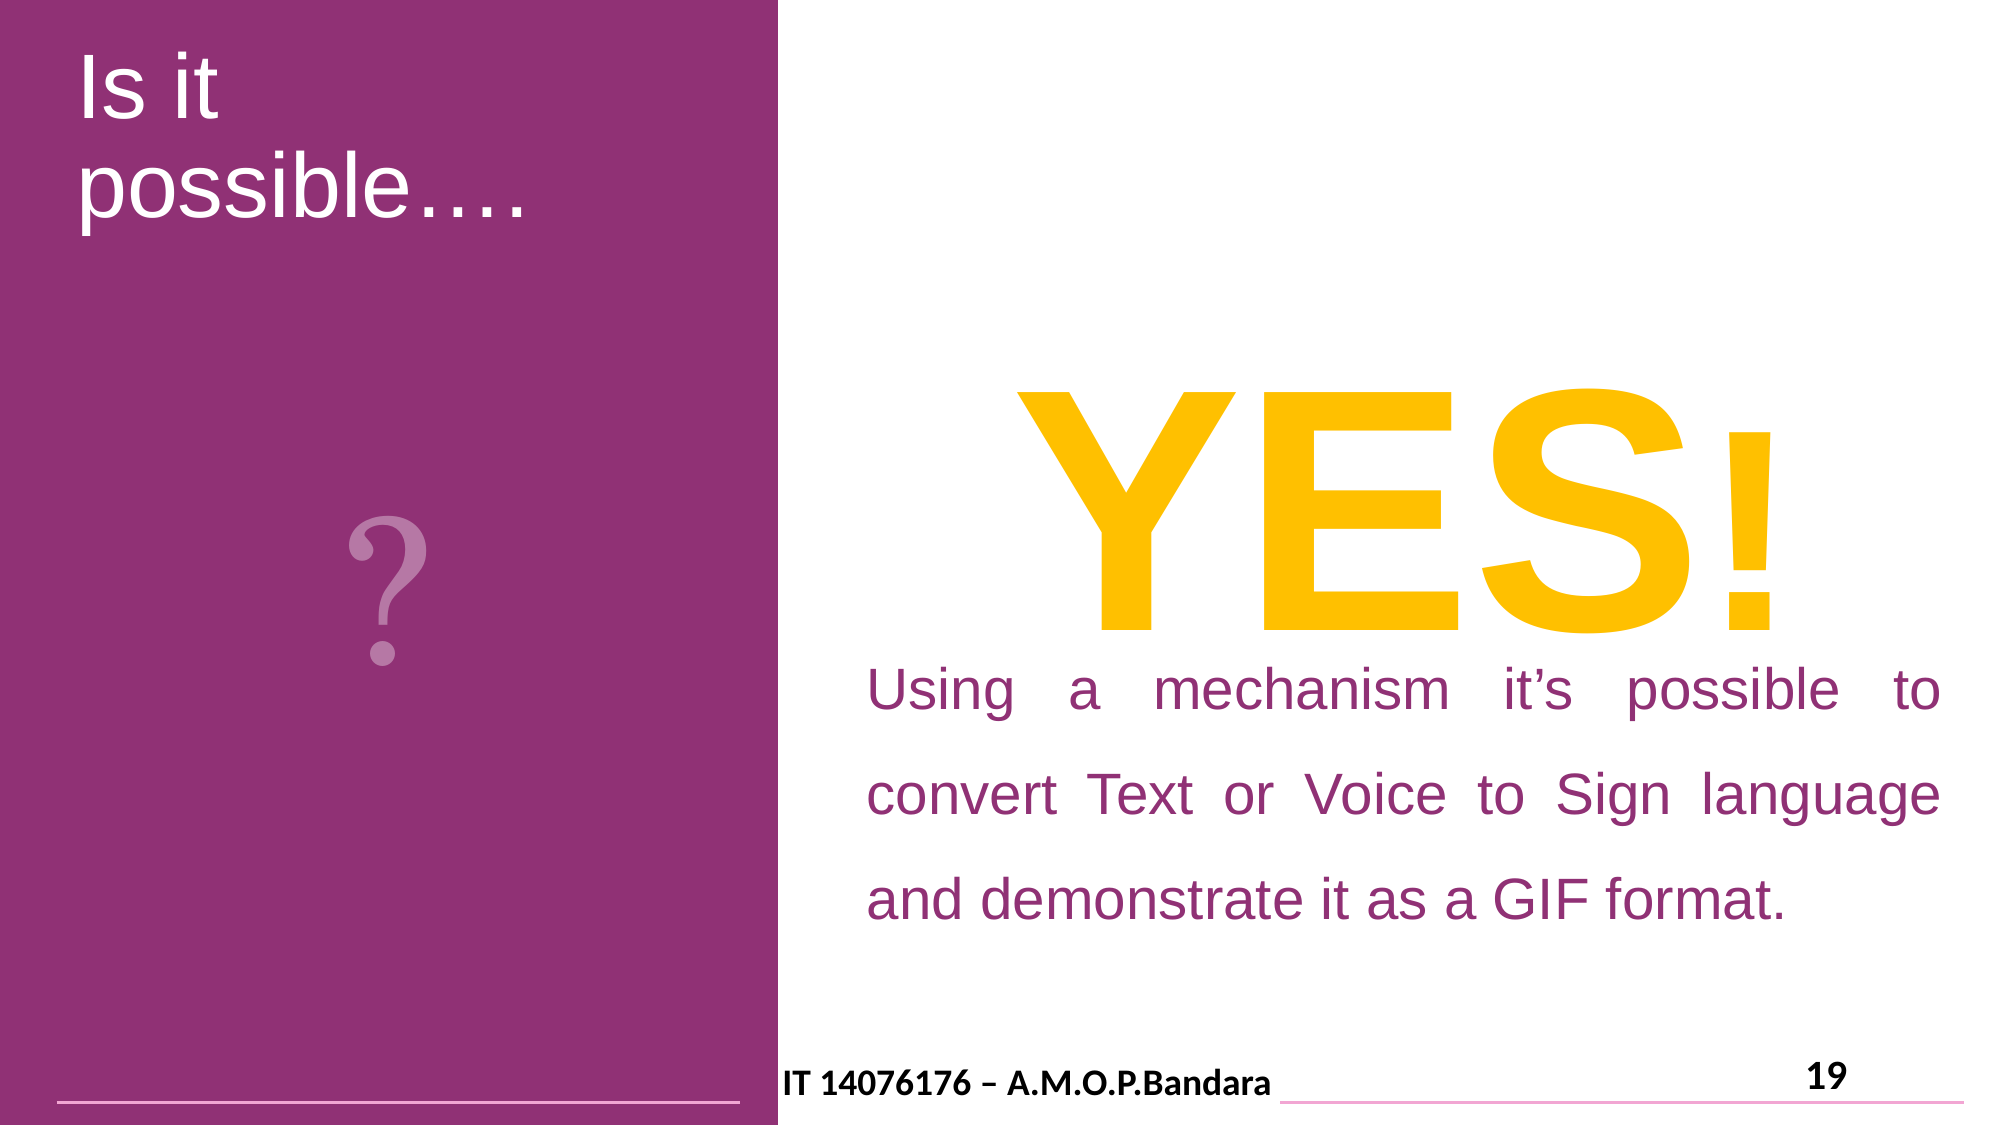

Is it possible….
YES!

?
Using a mechanism it’s possible to convert Text or Voice to Sign language and demonstrate it as a GIF format.
19
IT 14076176 – A.M.O.P.Bandara